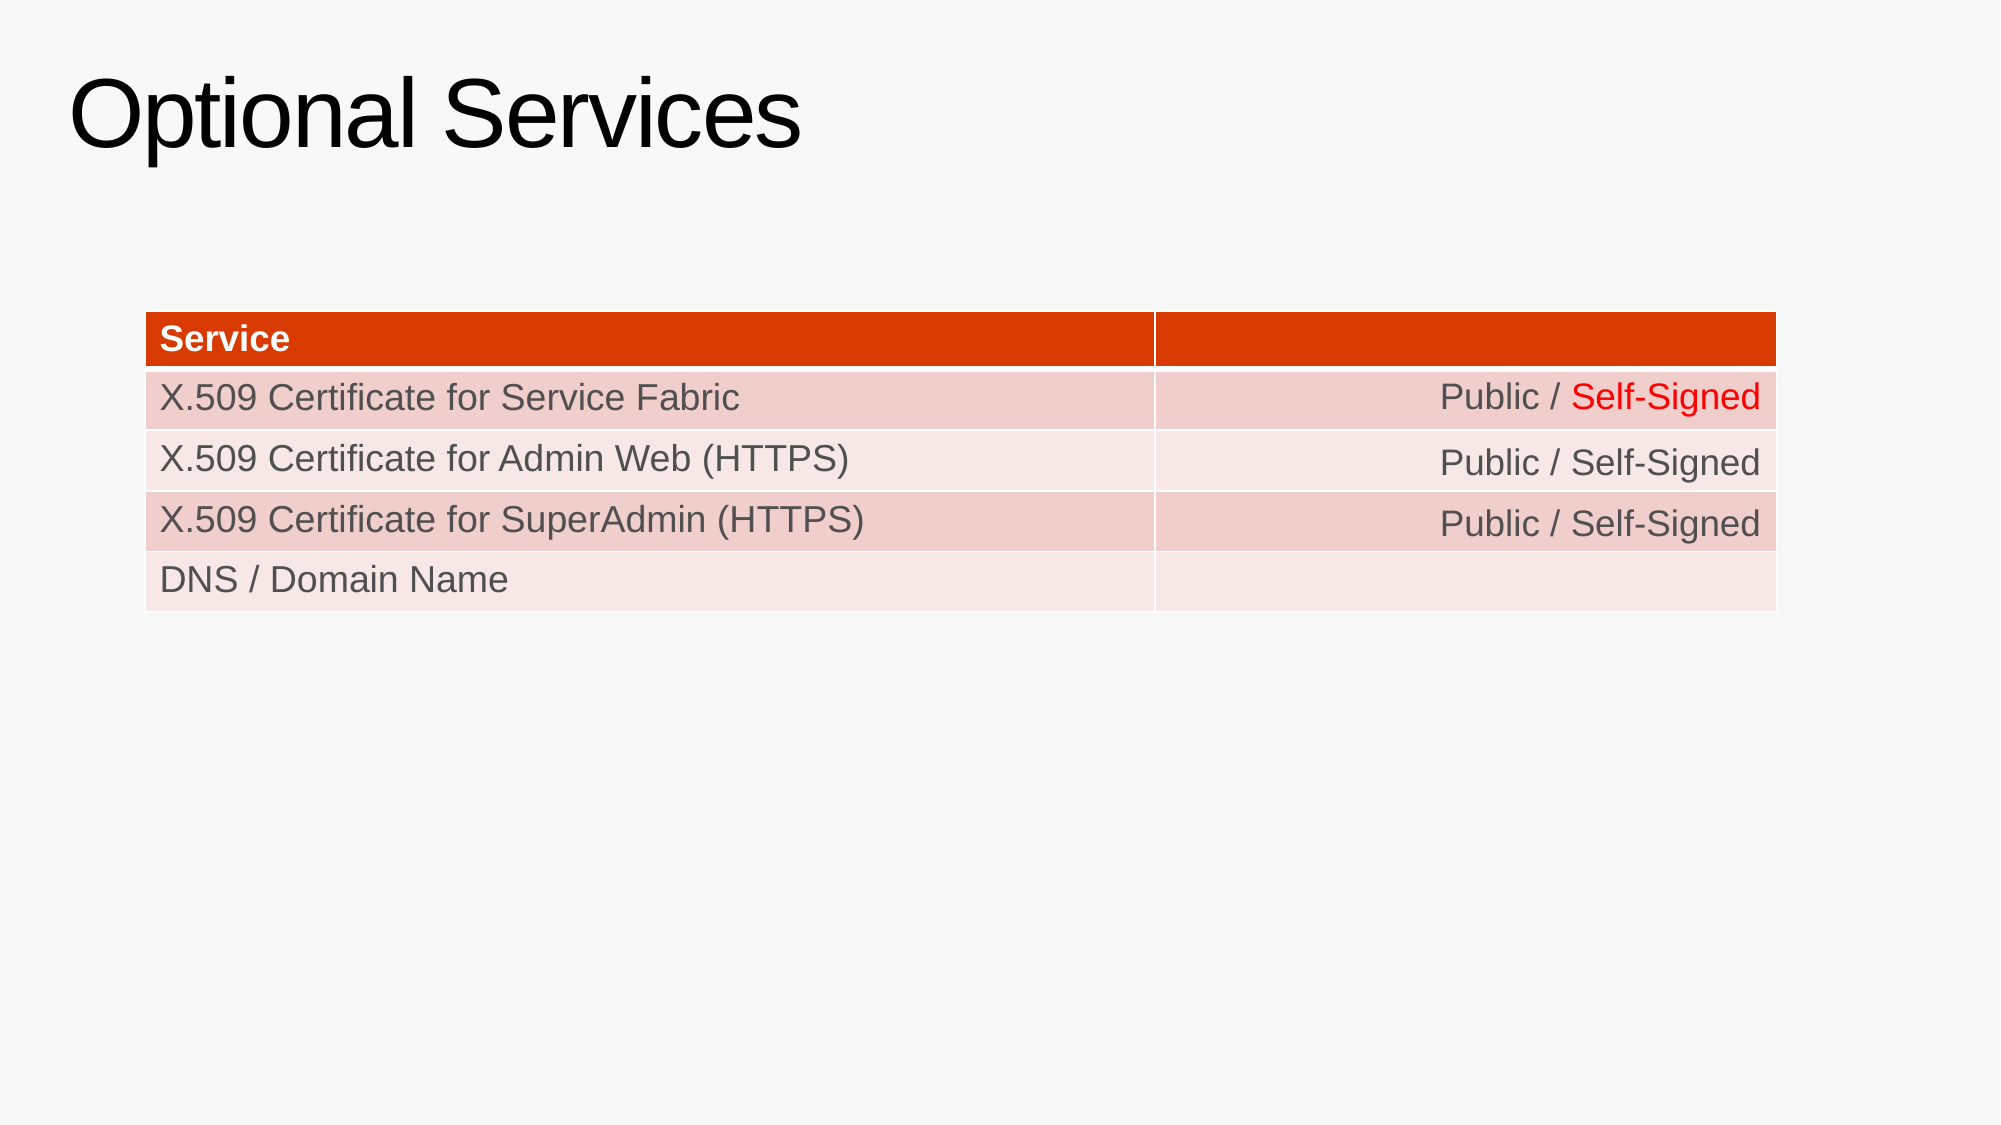

# Optional Services
| Service |  |
| --- | --- |
| X.509 Certificate for Service Fabric | Public / Self-Signed |
| X.509 Certificate for Admin Web (HTTPS) | Public / Self-Signed |
| X.509 Certificate for SuperAdmin (HTTPS) | Public / Self-Signed |
| DNS / Domain Name |  |